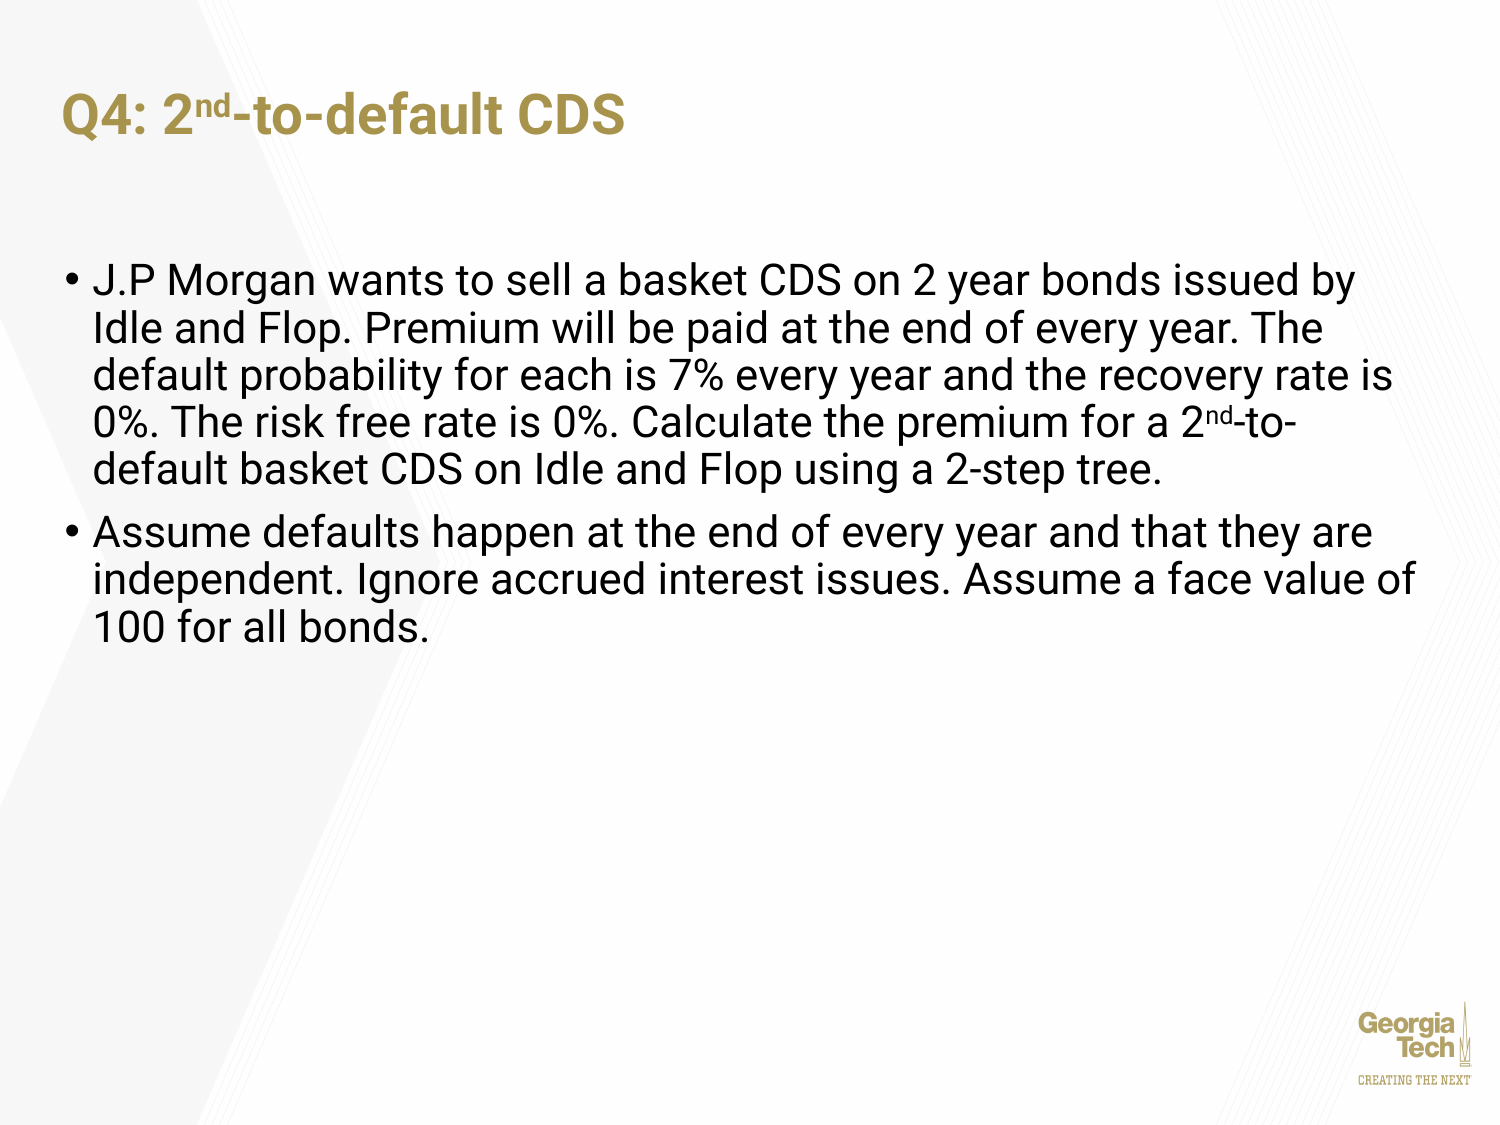

# Q4: 2nd-to-default CDS
J.P Morgan wants to sell a basket CDS on 2 year bonds issued by Idle and Flop. Premium will be paid at the end of every year. The default probability for each is 7% every year and the recovery rate is 0%. The risk free rate is 0%. Calculate the premium for a 2nd-to-default basket CDS on Idle and Flop using a 2-step tree.
Assume defaults happen at the end of every year and that they are independent. Ignore accrued interest issues. Assume a face value of 100 for all bonds.